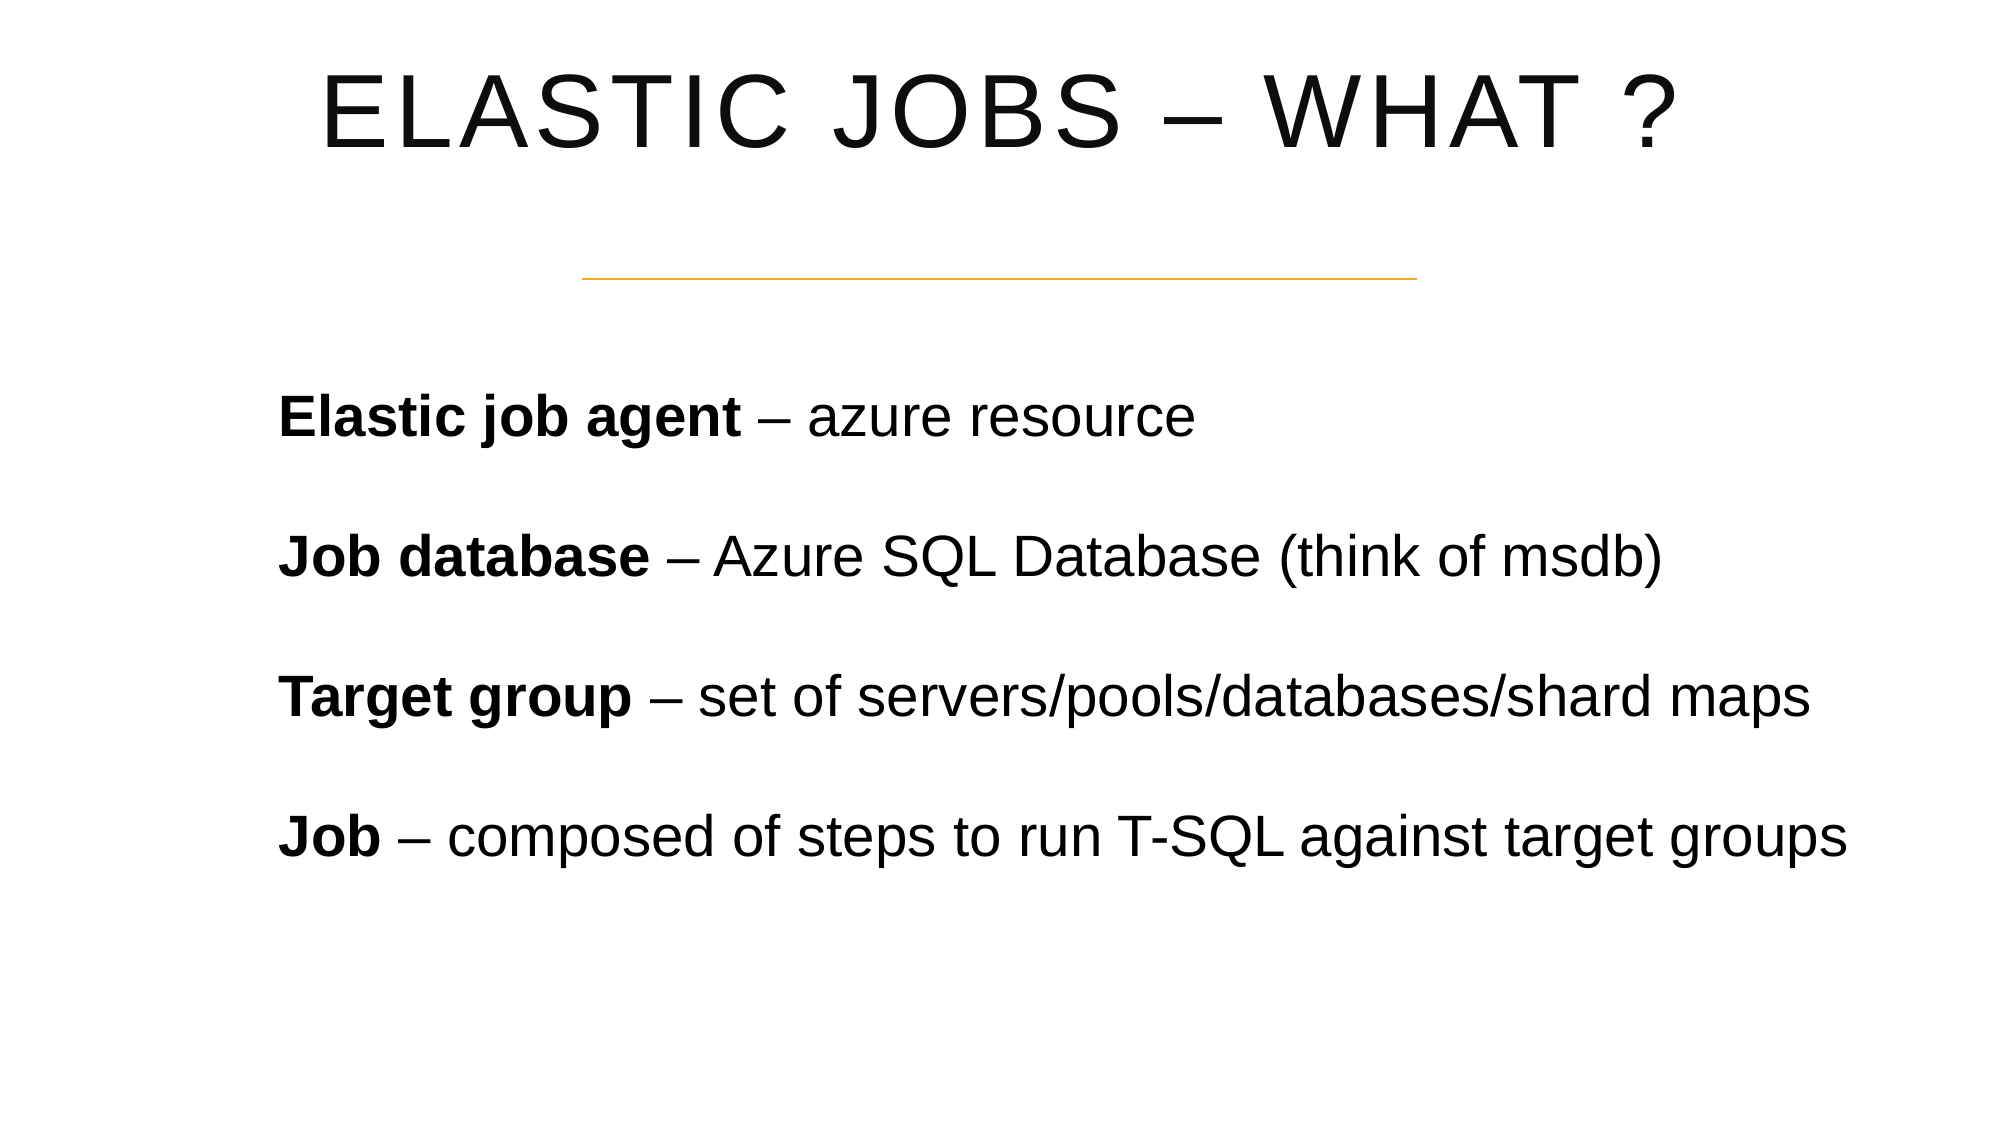

Elastic Jobs – what ?

Elastic job agent – azure resource

Job database – Azure SQL Database (think of msdb)

Target group – set of servers/pools/databases/shard maps

Job – composed of steps to run T-SQL against target groups